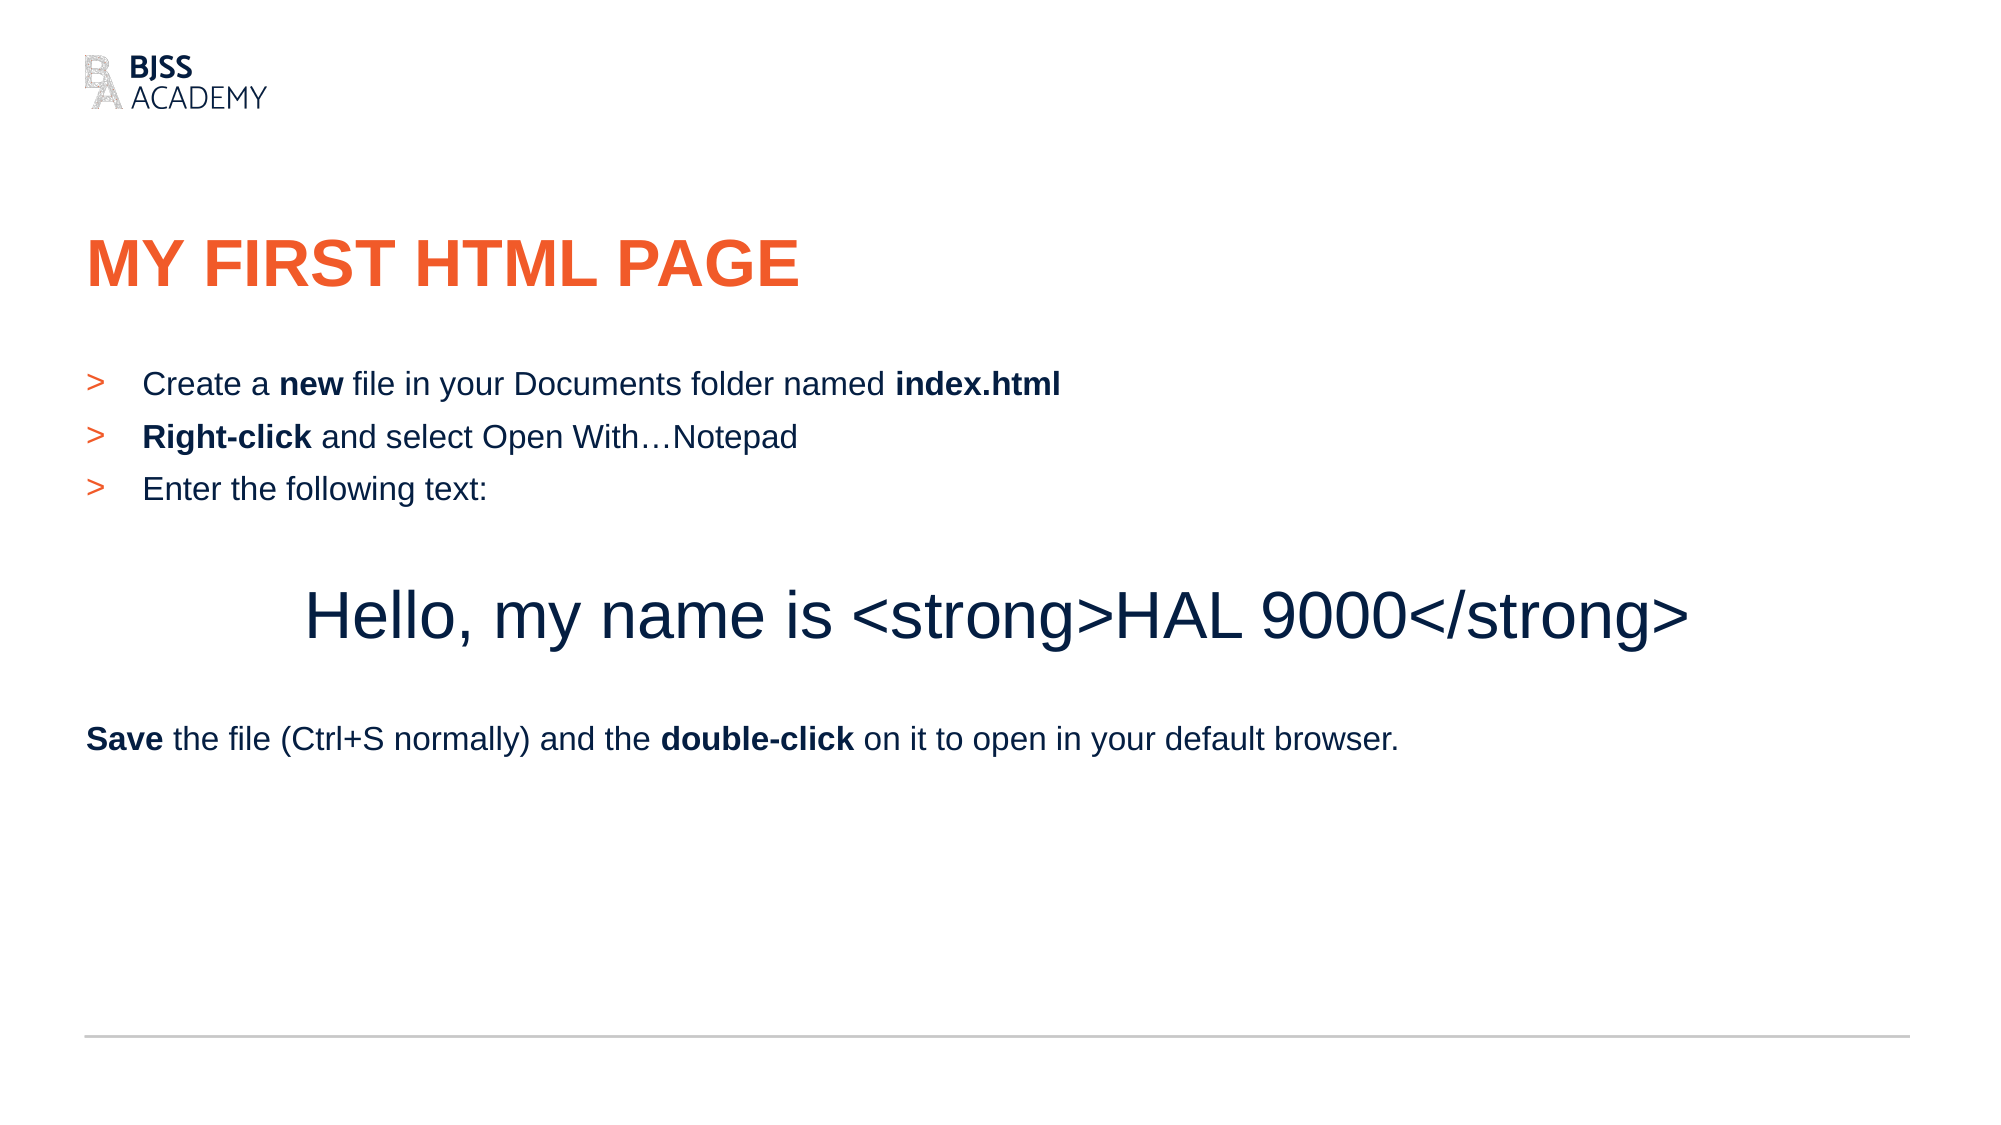

# My first HTML page
Create a new file in your Documents folder named index.html
Right-click and select Open With…Notepad
Enter the following text:

Hello, my name is <strong>HAL 9000</strong>

Save the file (Ctrl+S normally) and the double-click on it to open in your default browser.